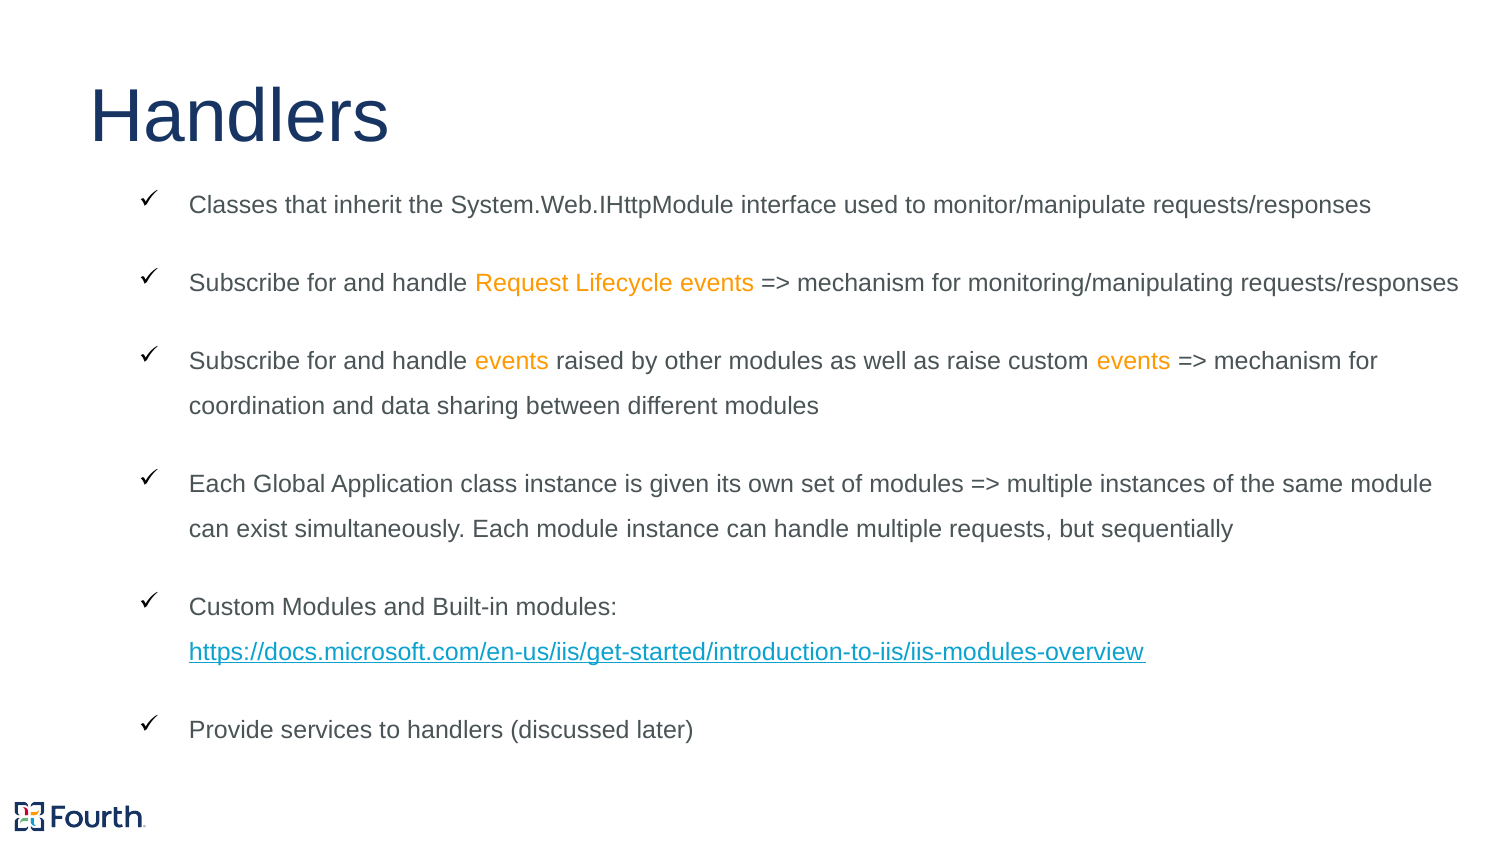

# Handlers
Classes that inherit the System.Web.IHttpModule interface used to monitor/manipulate requests/responses
Subscribe for and handle Request Lifecycle events => mechanism for monitoring/manipulating requests/responses
Subscribe for and handle events raised by other modules as well as raise custom events => mechanism for coordination and data sharing between different modules
Each Global Application class instance is given its own set of modules => multiple instances of the same module can exist simultaneously. Each module instance can handle multiple requests, but sequentially
Custom Modules and Built-in modules: https://docs.microsoft.com/en-us/iis/get-started/introduction-to-iis/iis-modules-overview
Provide services to handlers (discussed later)